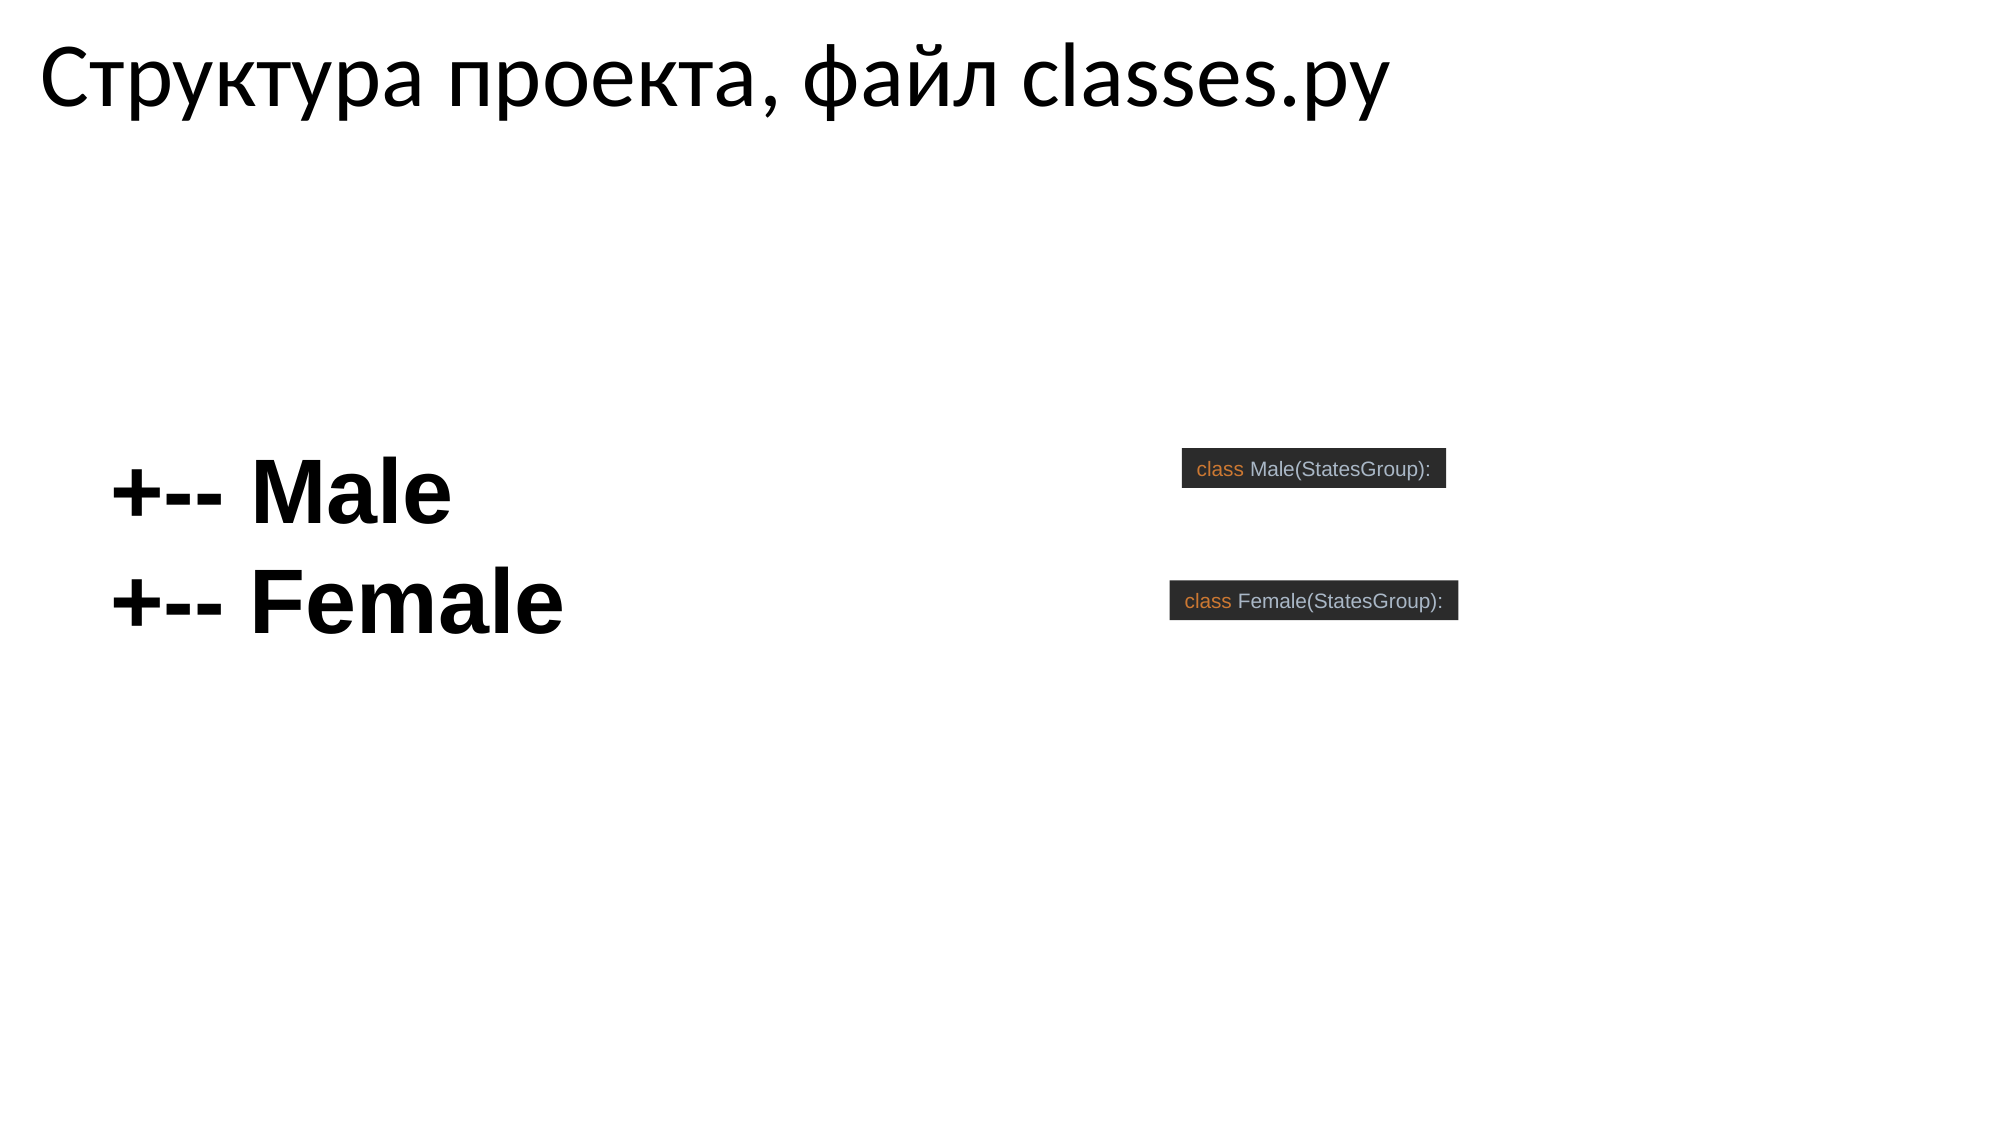

Структура проекта, файл classes.py
+-- Male
+-- Female
class Male(StatesGroup):
class Female(StatesGroup):